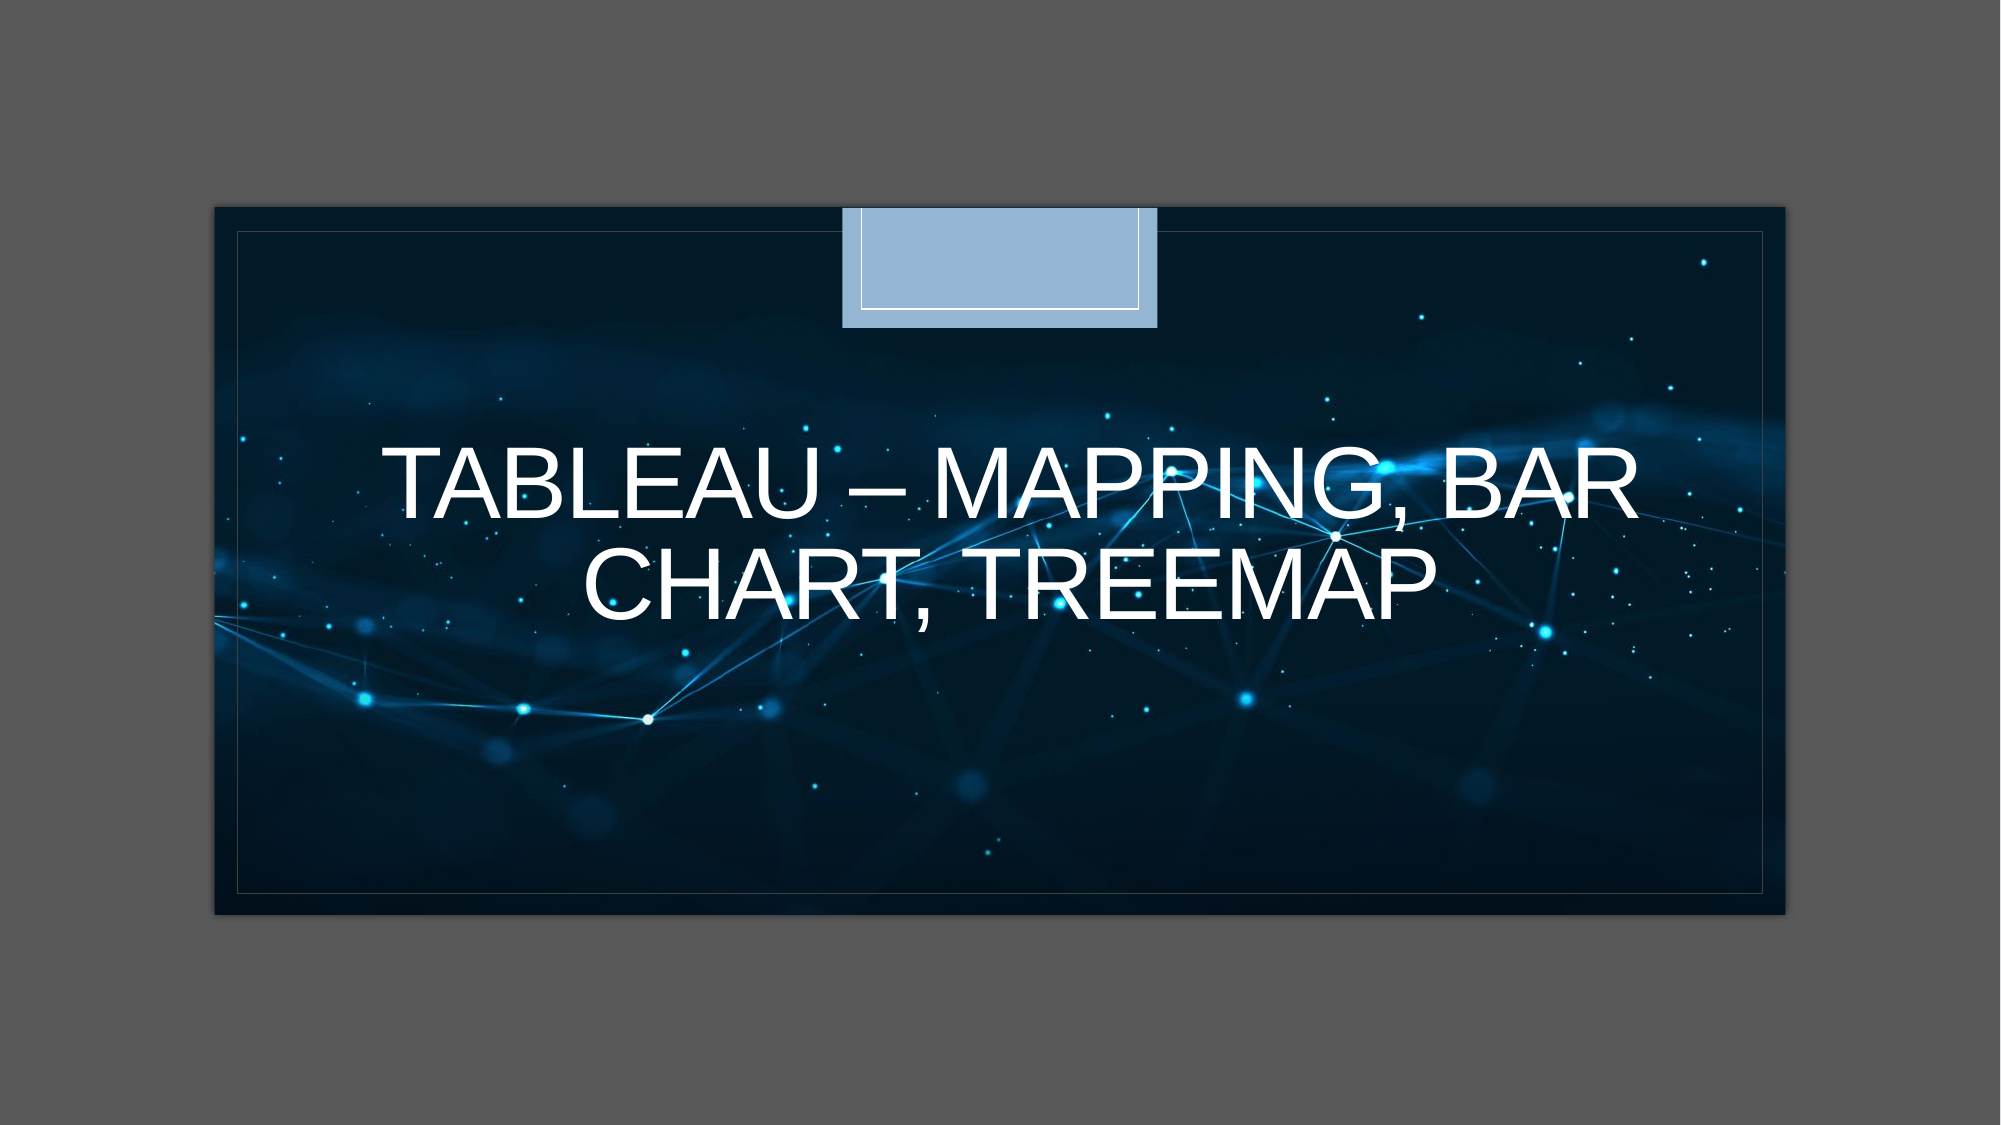

# Tableau – Mapping, Bar chart, Treemap